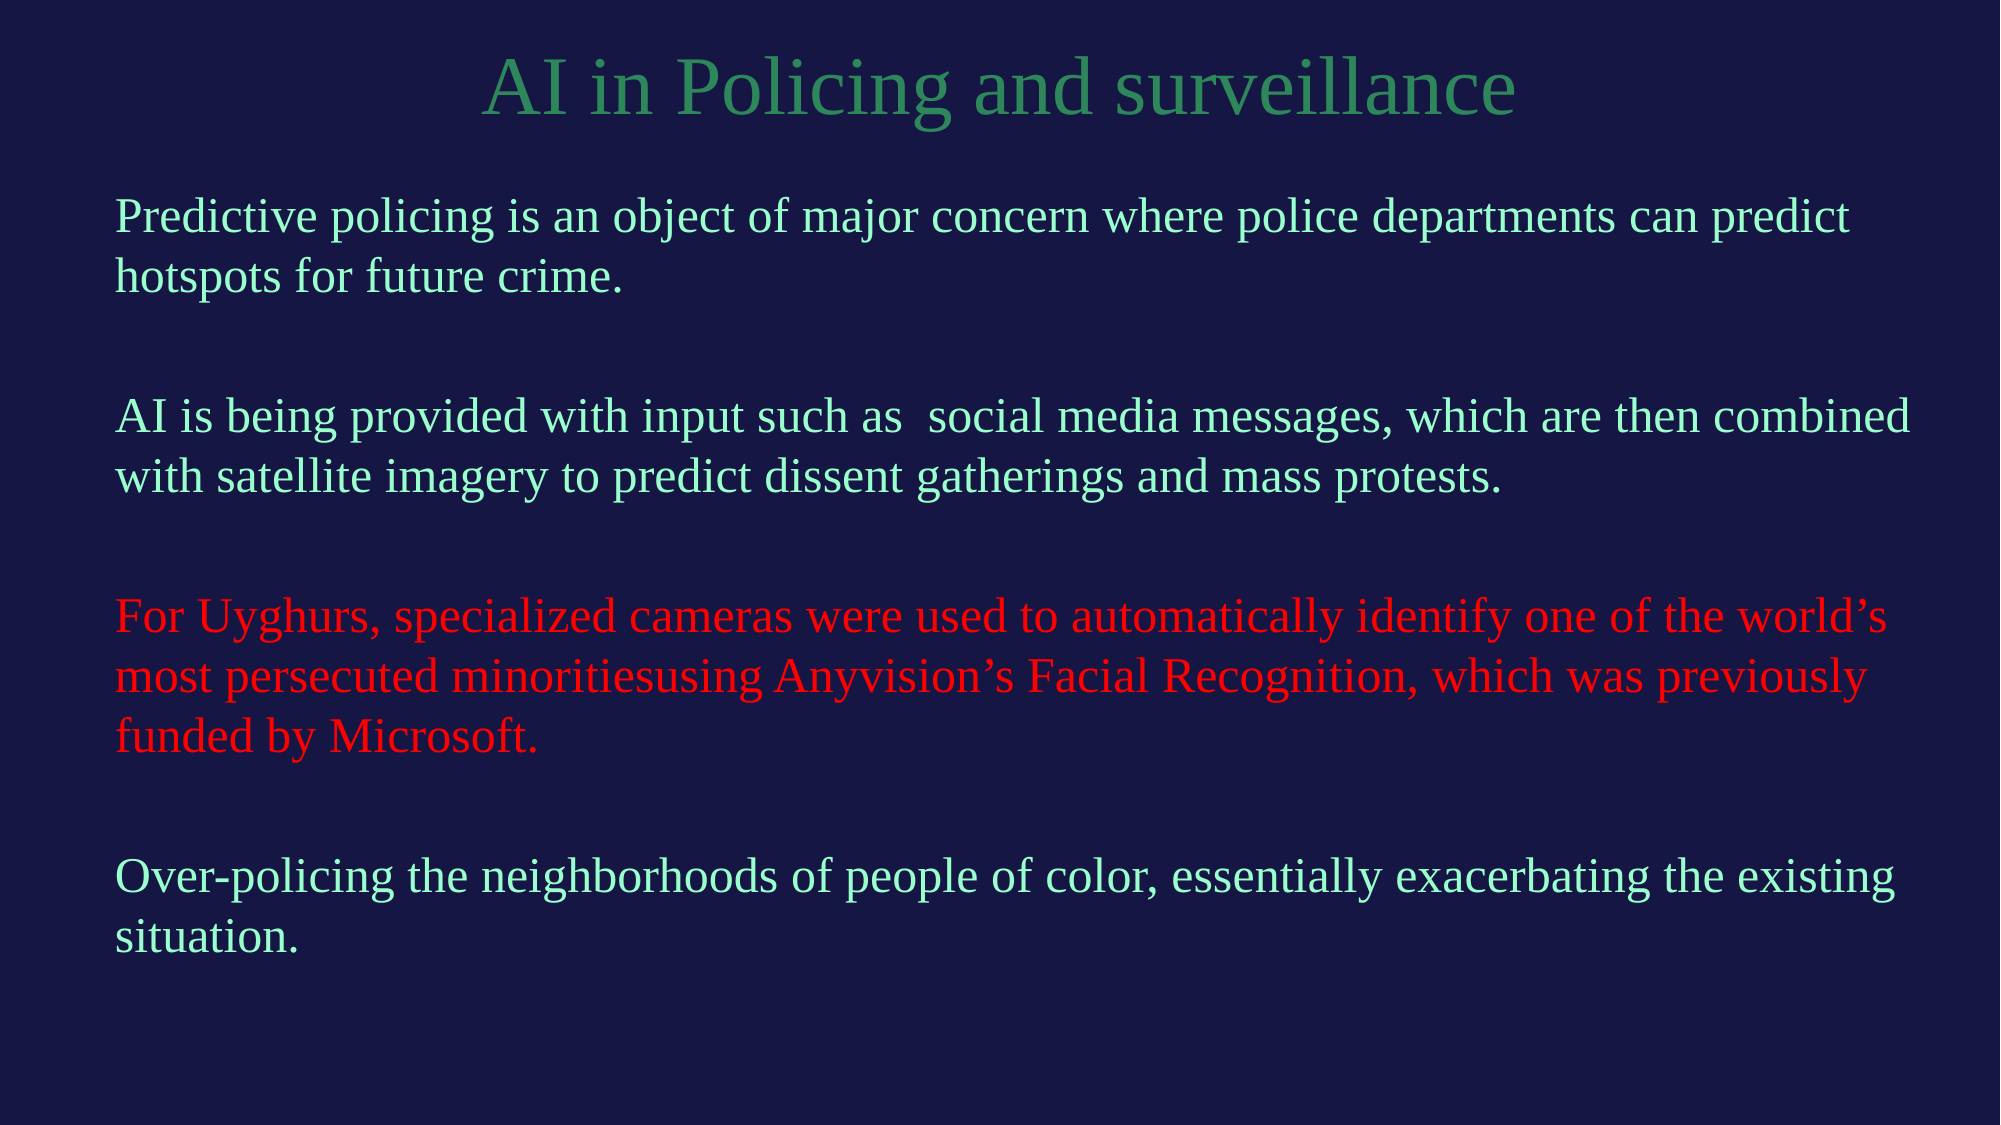

# AI in Policing and surveillance
Predictive policing is an object of major concern where police departments can predict hotspots for future crime.

AI is being provided with input such as  social media messages, which are then combined with satellite imagery to predict dissent gatherings and mass protests.

For Uyghurs, specialized cameras were used to automatically identify one of the world’s most persecuted minoritiesusing Anyvision’s Facial Recognition, which was previously funded by Microsoft.

Over-policing the neighborhoods of people of color, essentially exacerbating the existing situation.